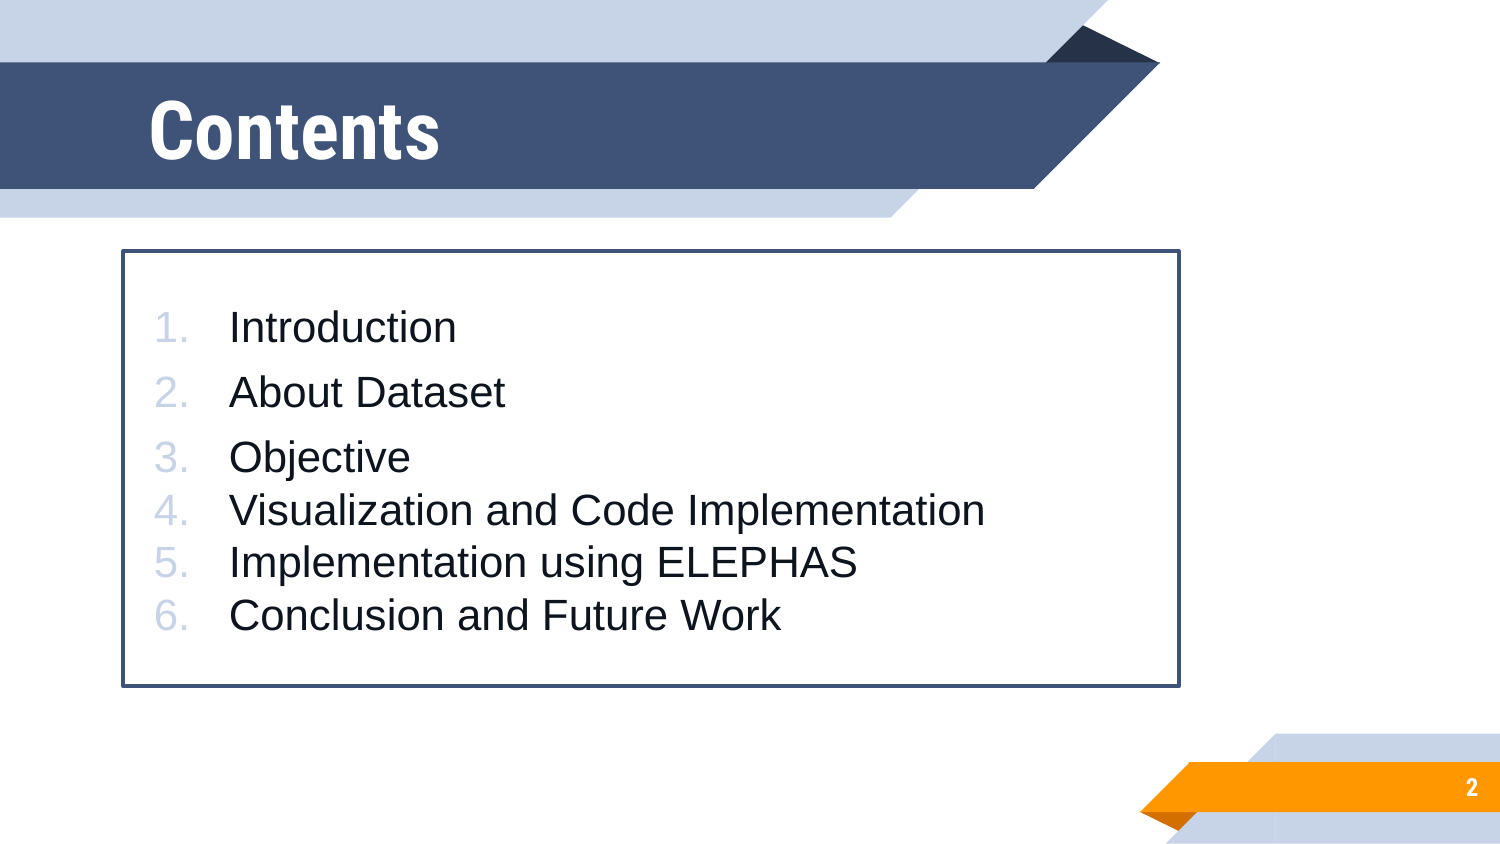

# Contents
Introduction
About Dataset
Objective
Visualization and Code Implementation
Implementation using ELEPHAS
Conclusion and Future Work
2